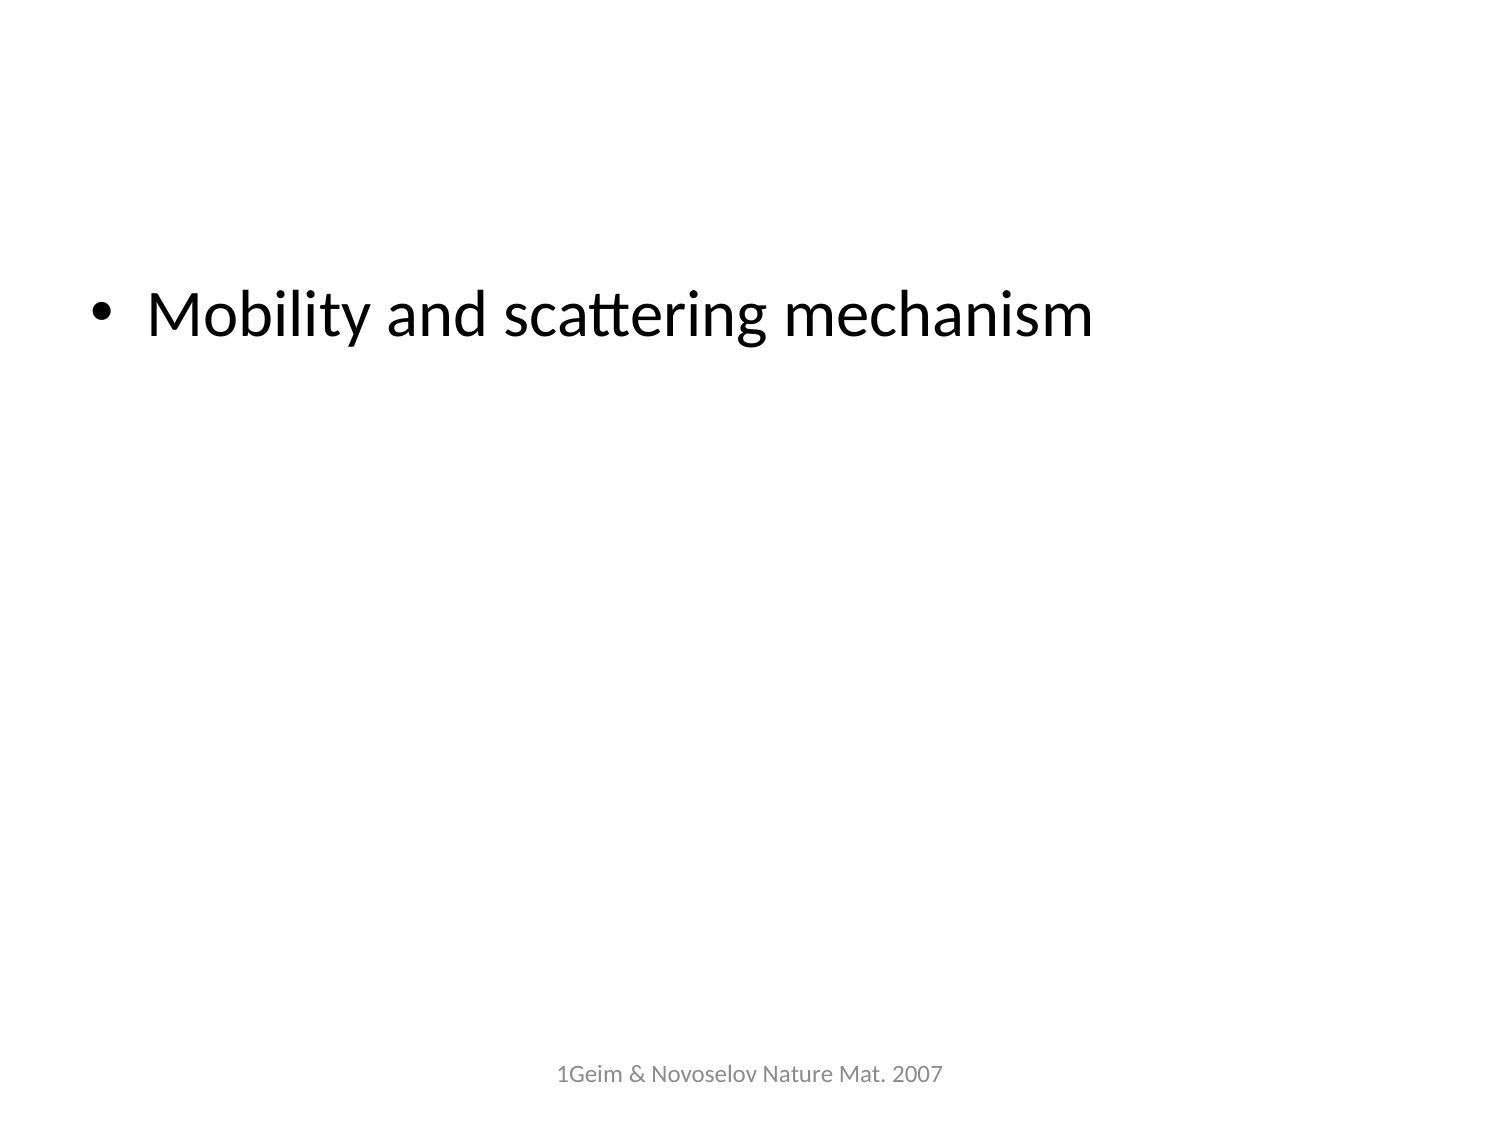

#
Mobility and scattering mechanism
1Geim & Novoselov Nature Mat. 2007